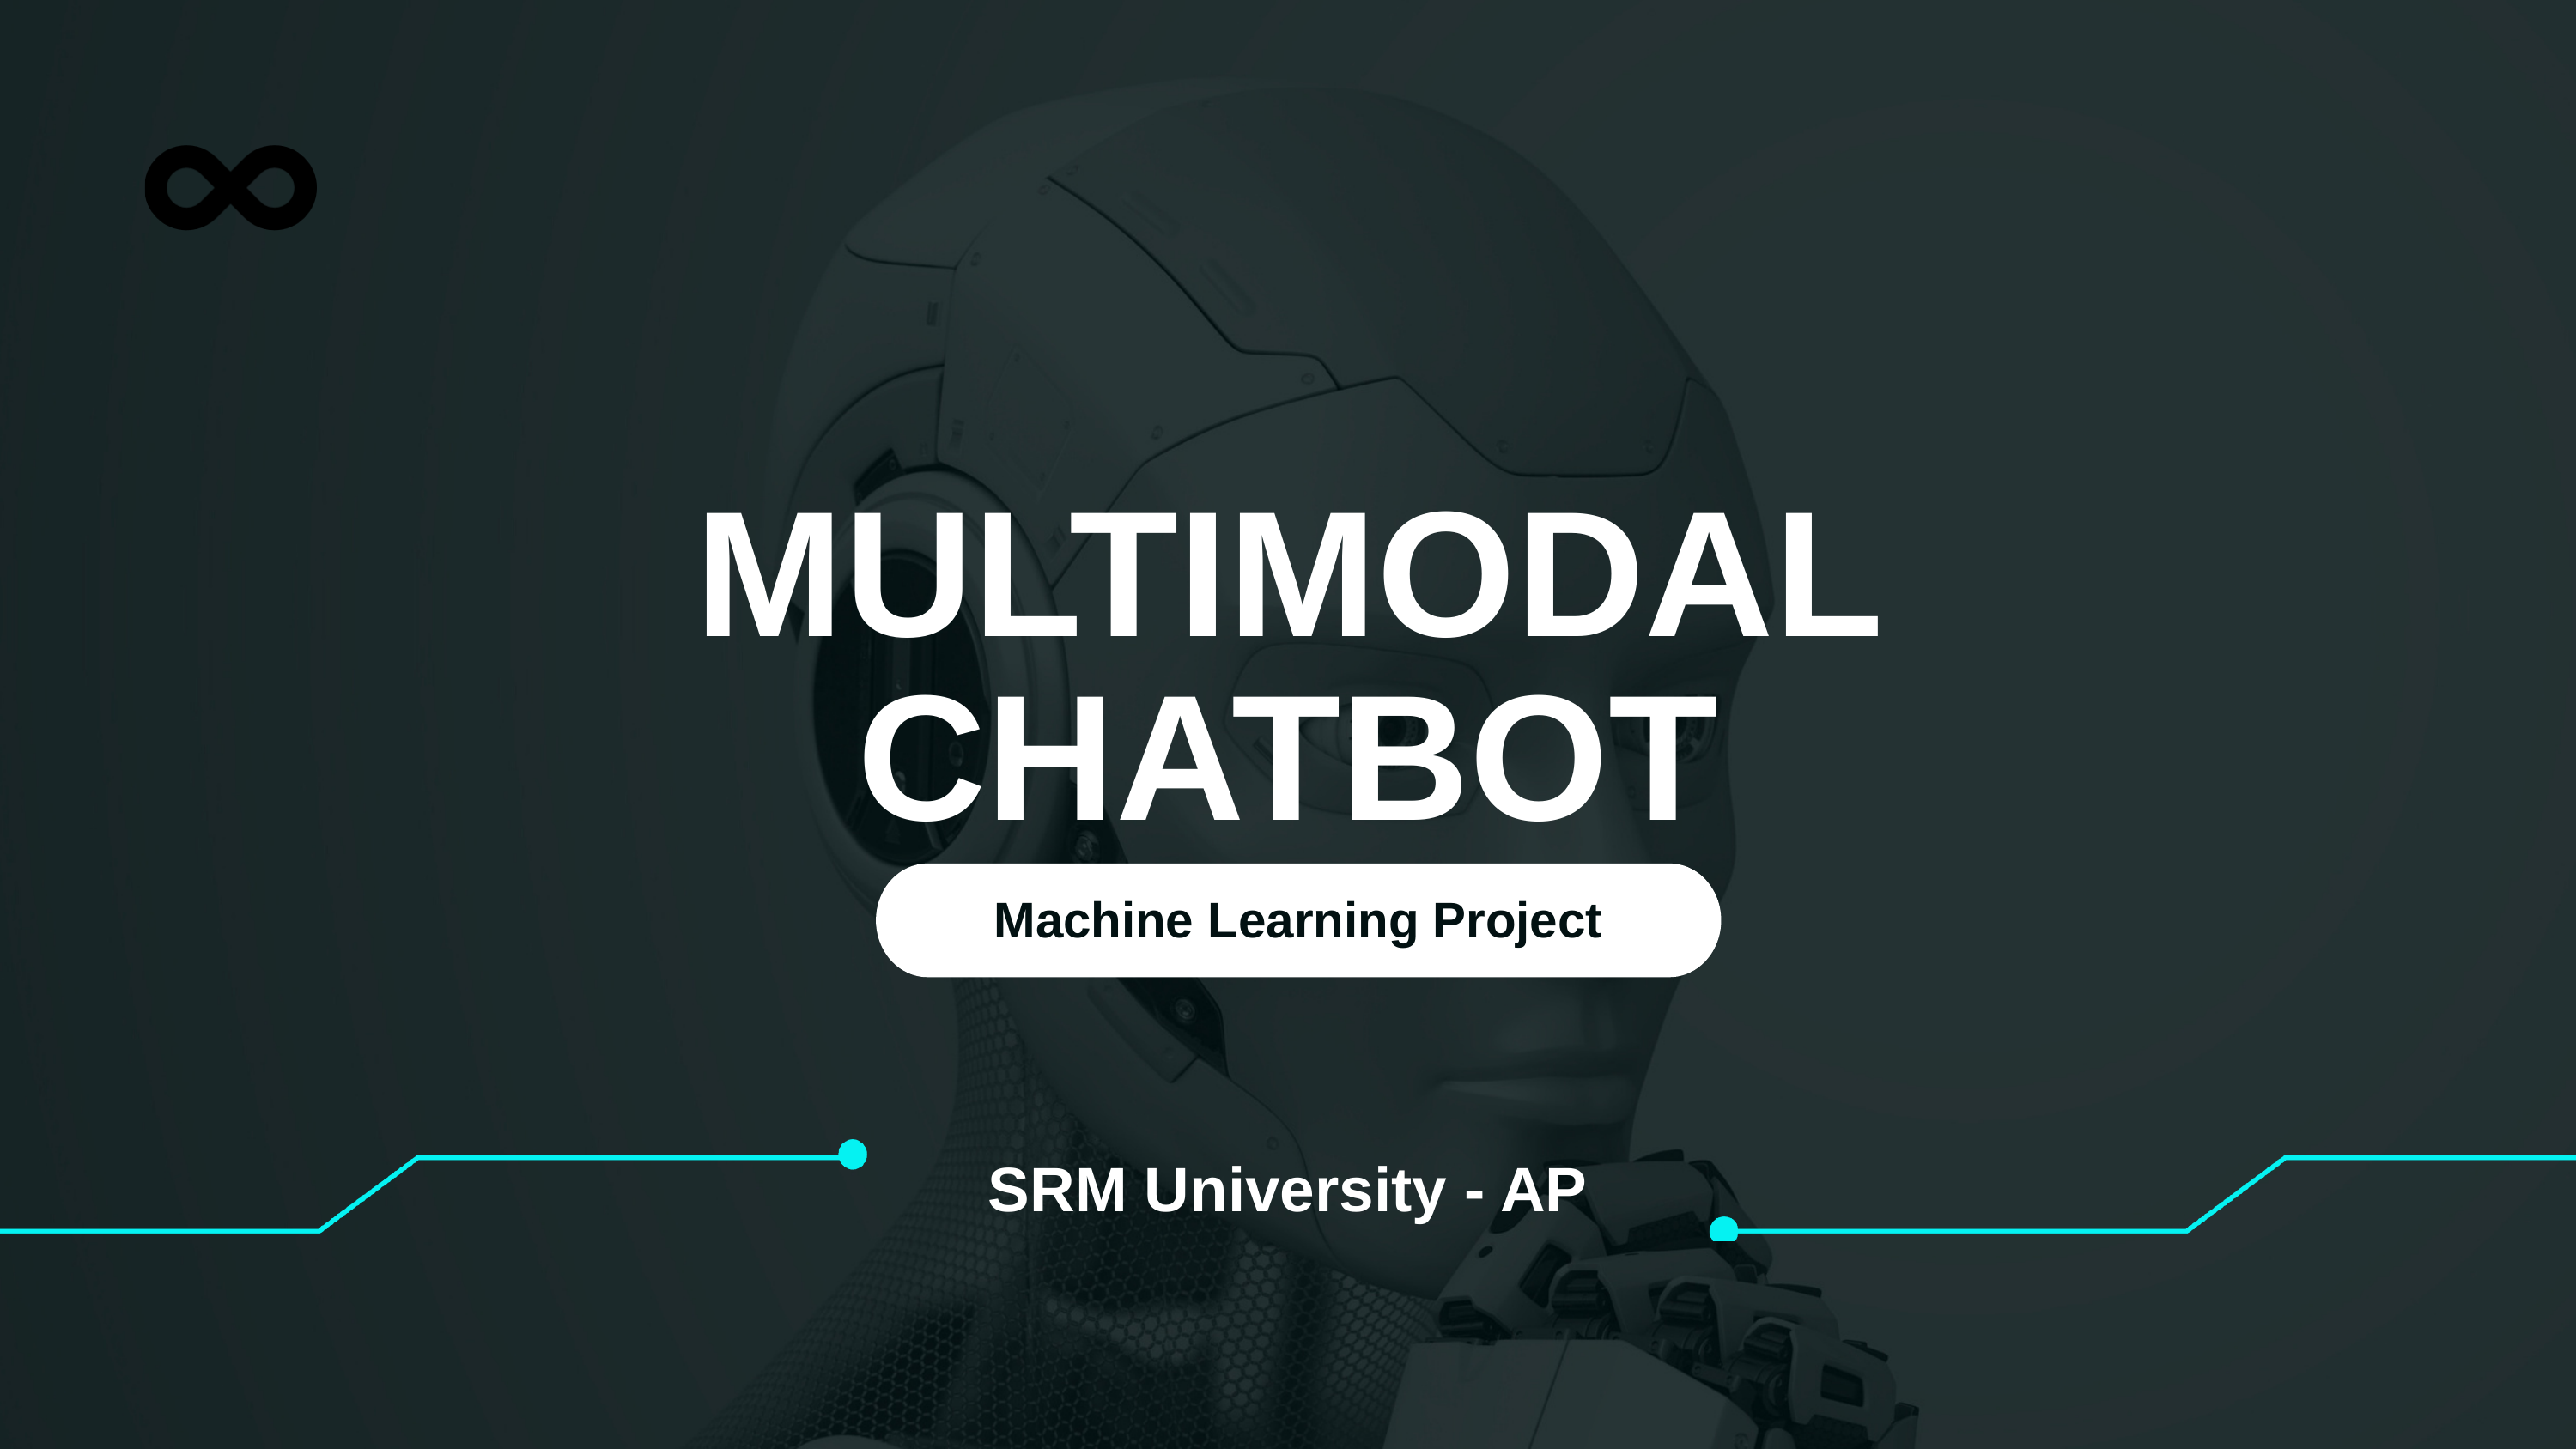

MULTIMODAL CHATBOT

Machine Learning Project

SRM University - AP